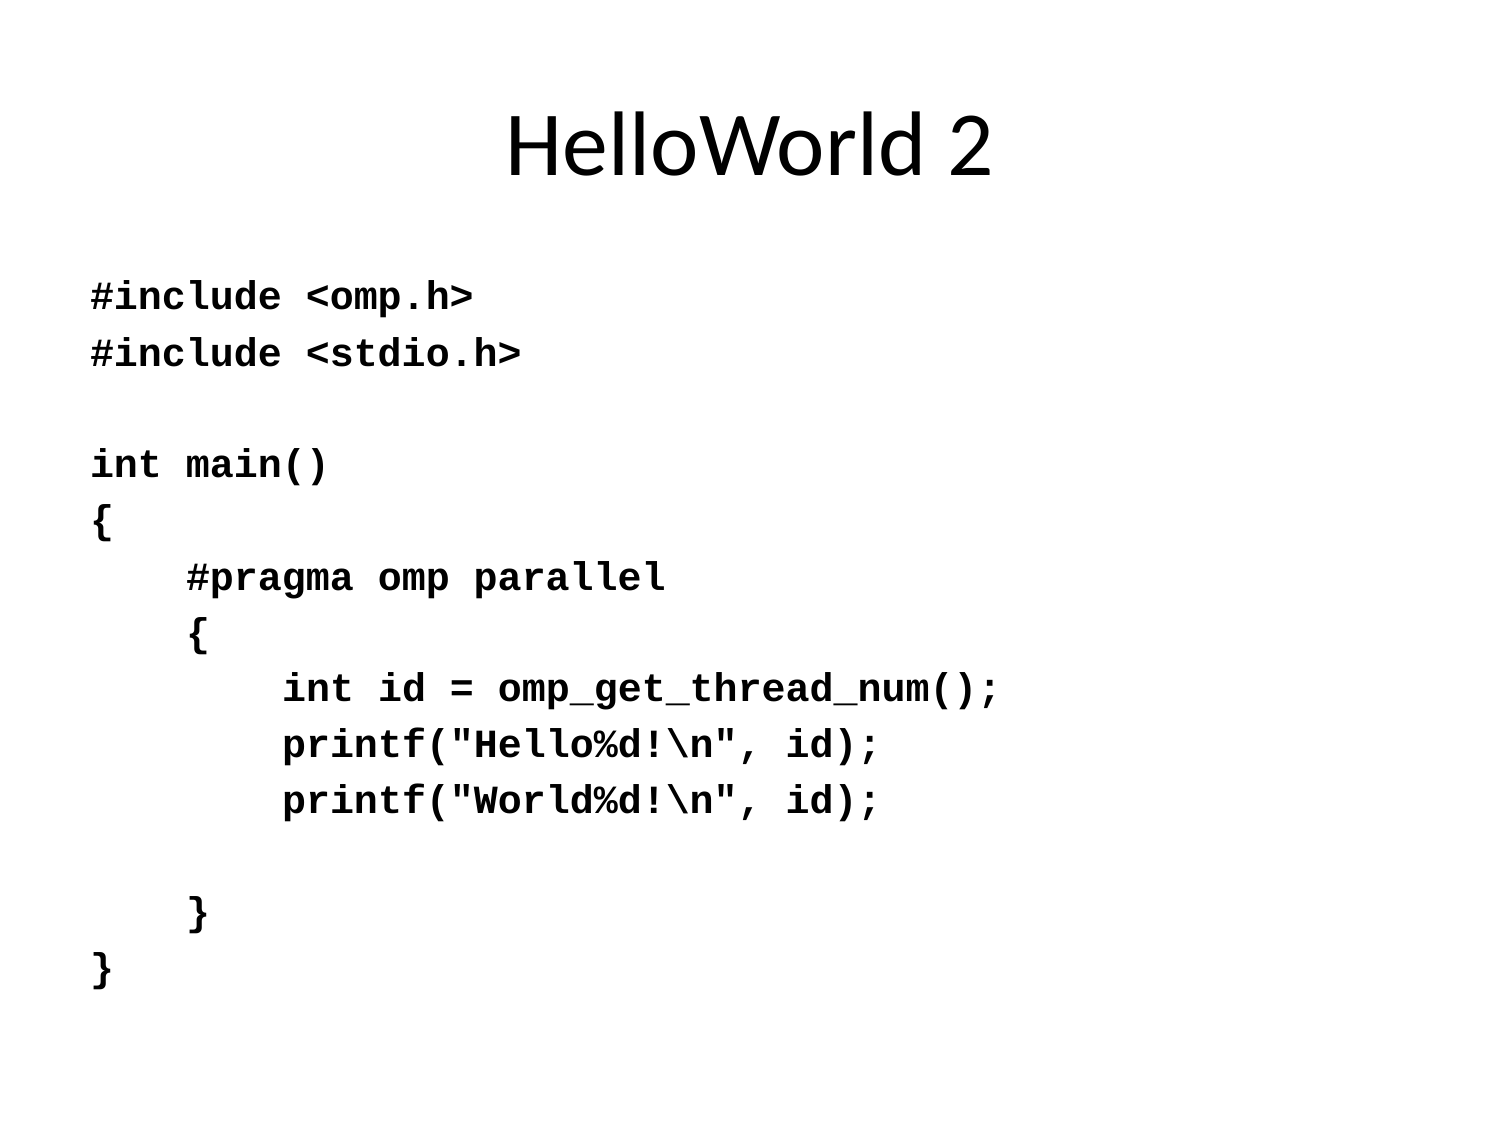

# HelloWorld 2
#include <omp.h>
#include <stdio.h>

int main()
{
    #pragma omp parallel
    {
        int id = omp_get_thread_num();
        printf("Hello%d!\n", id);
        printf("World%d!\n", id);

    }
}